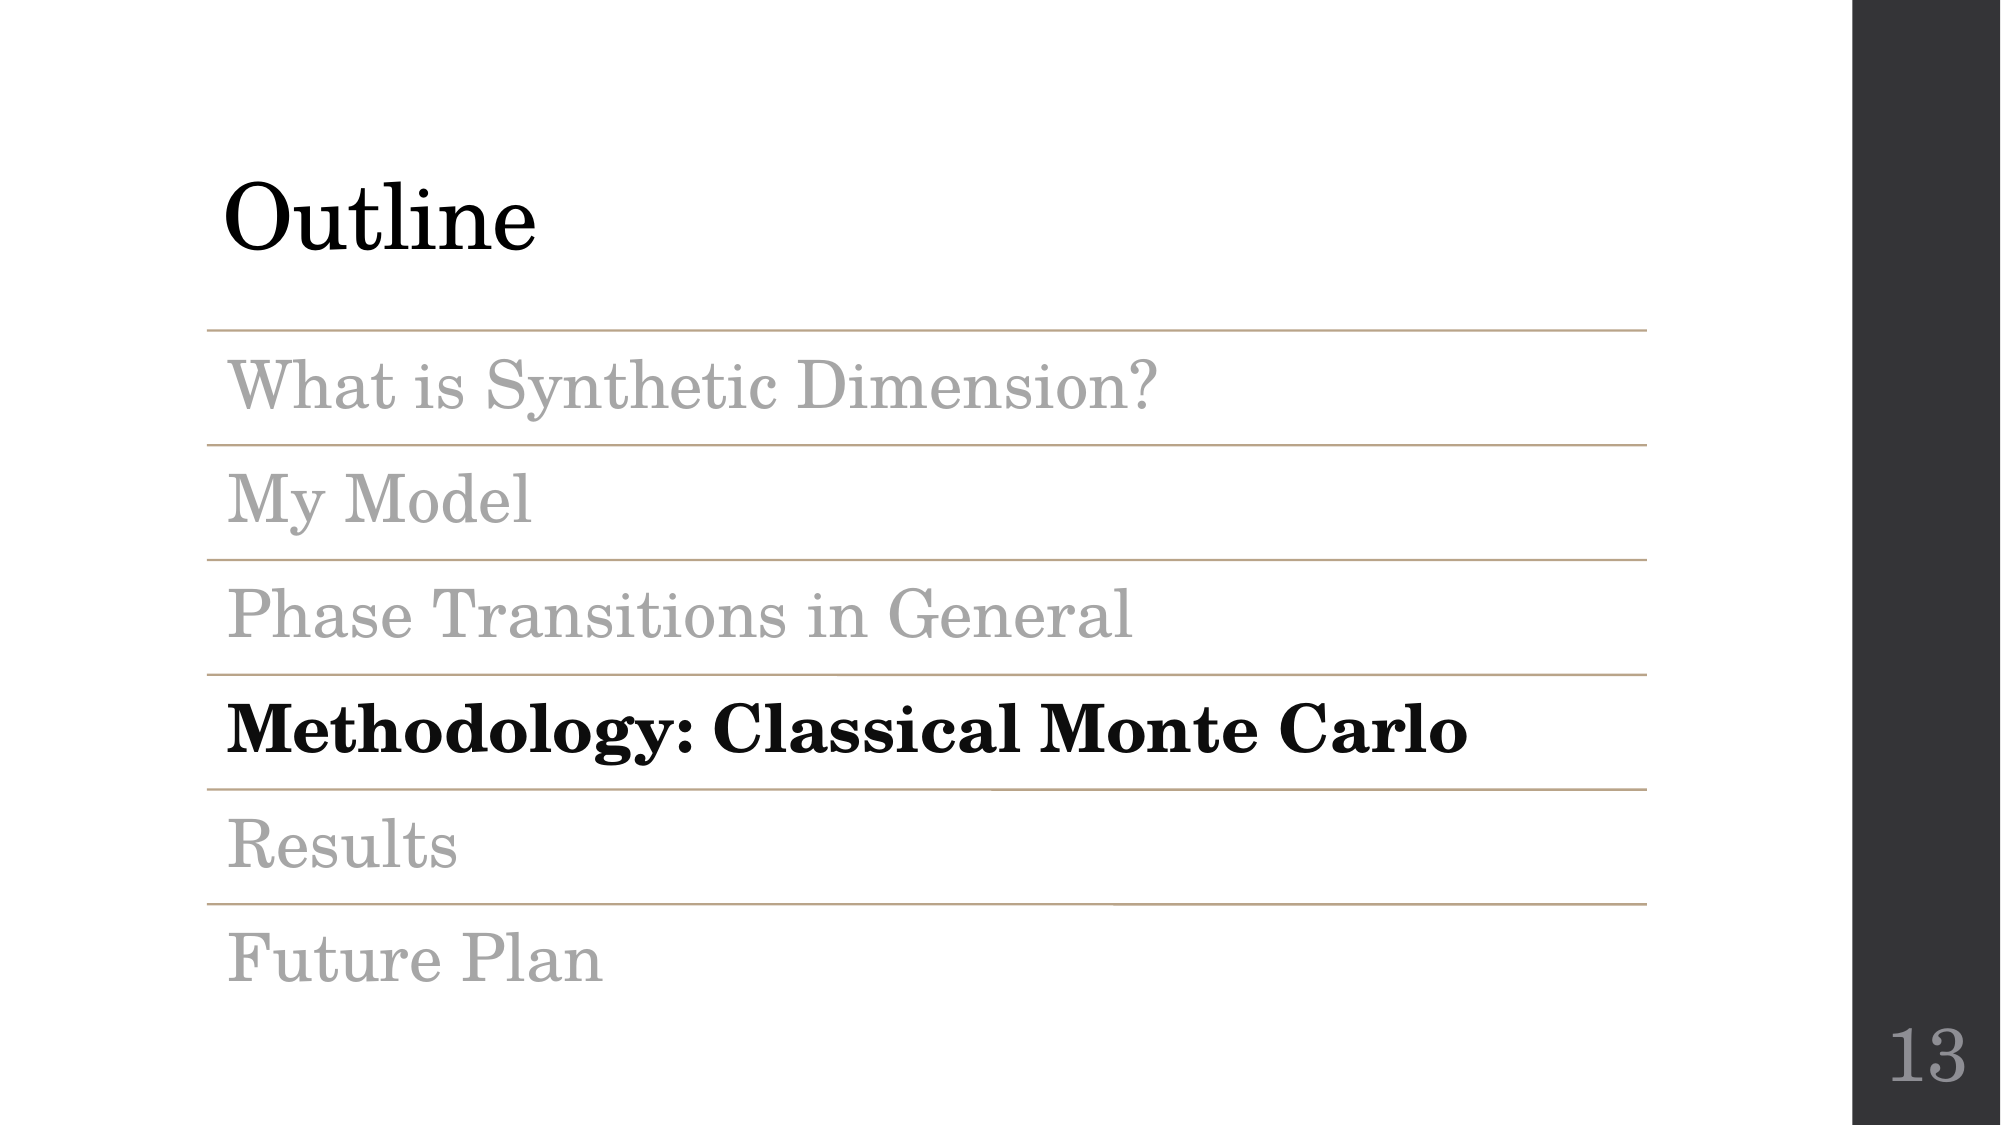

# Outline
What is Synthetic Dimension?
My Model
Phase Transitions in General
Methodology: Classical Monte Carlo
Results
Future Plan
13